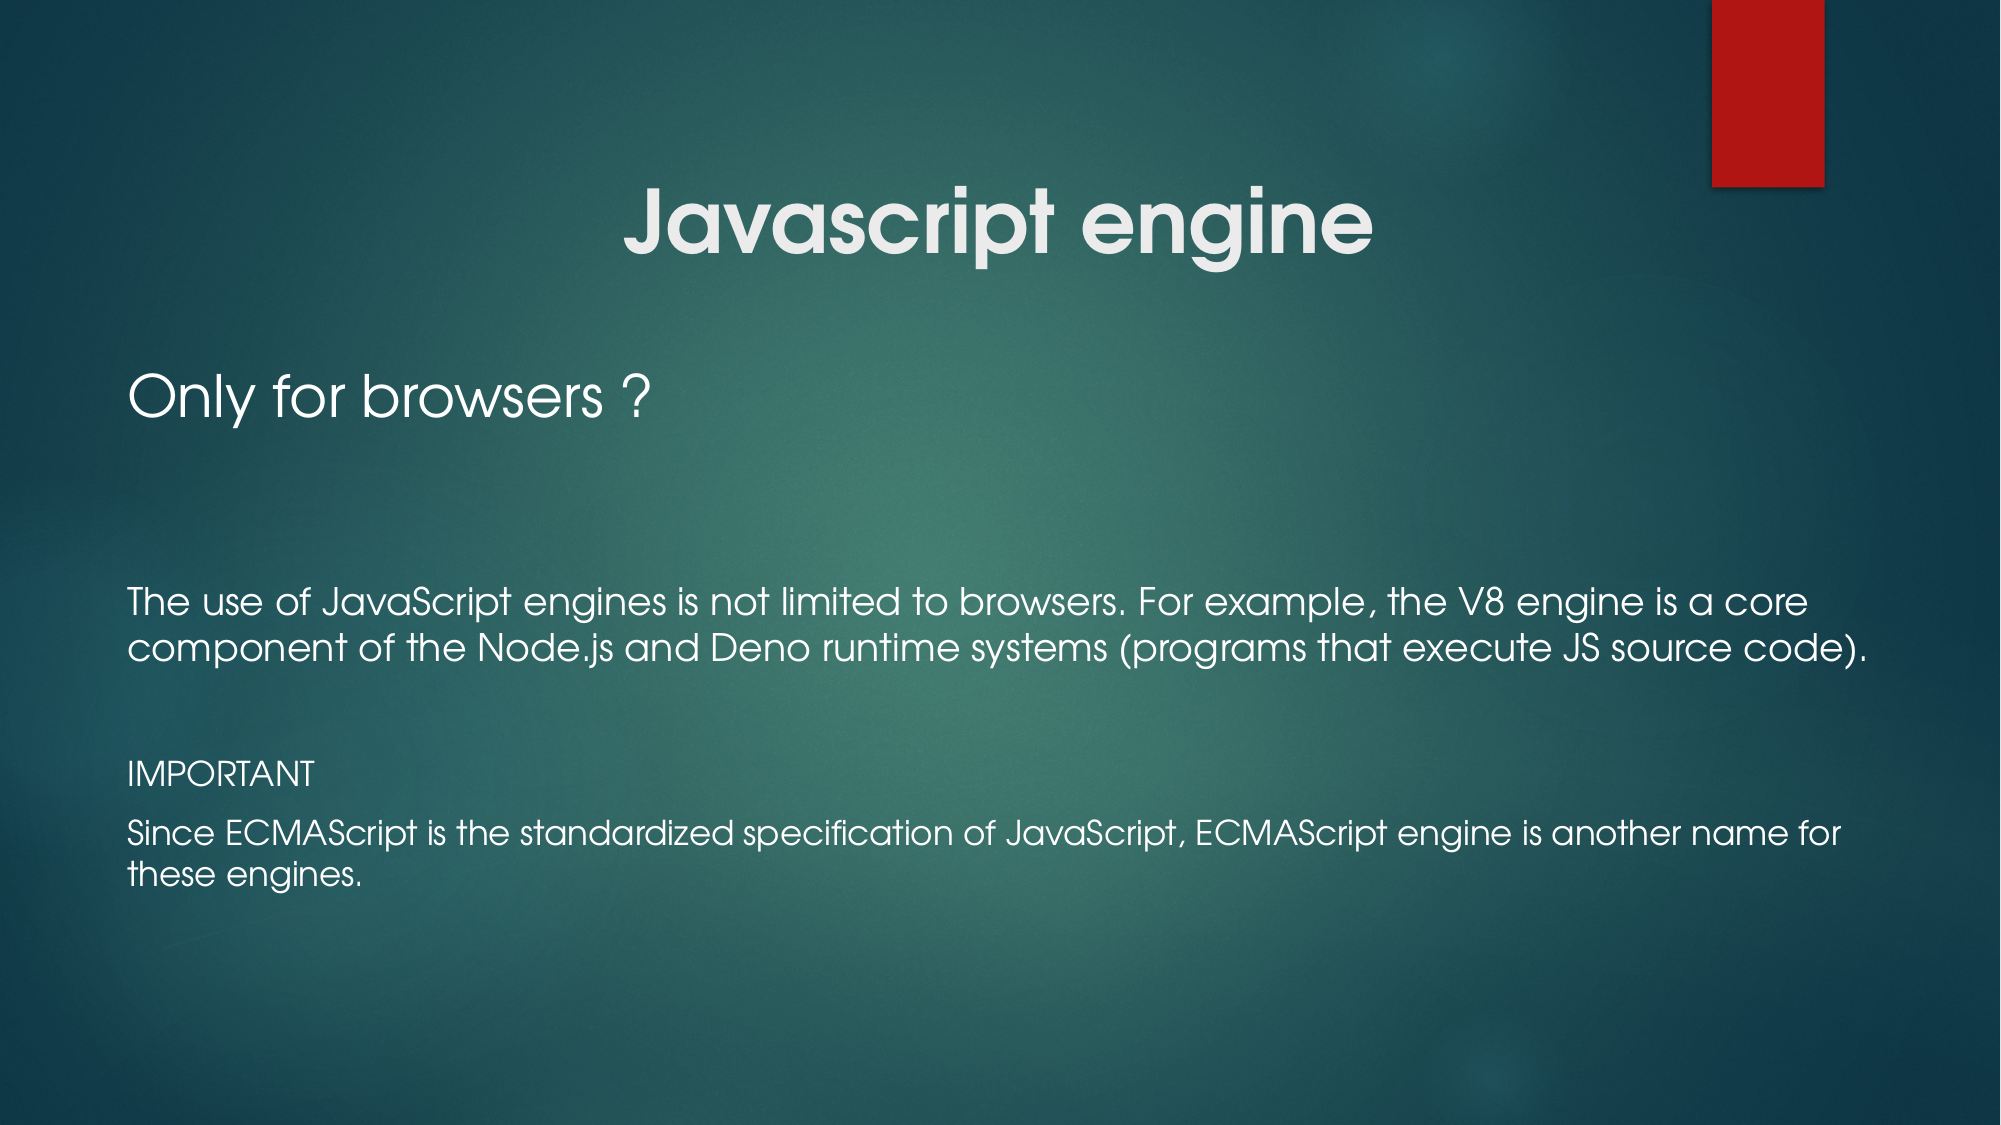

# Javascript engine
Only for browsers ?
The use of JavaScript engines is not limited to browsers. For example, the V8 engine is a core component of the Node.js and Deno runtime systems (programs that execute JS source code).

IMPORTANT
Since ECMAScript is the standardized specification of JavaScript, ECMAScript engine is another name for these engines.